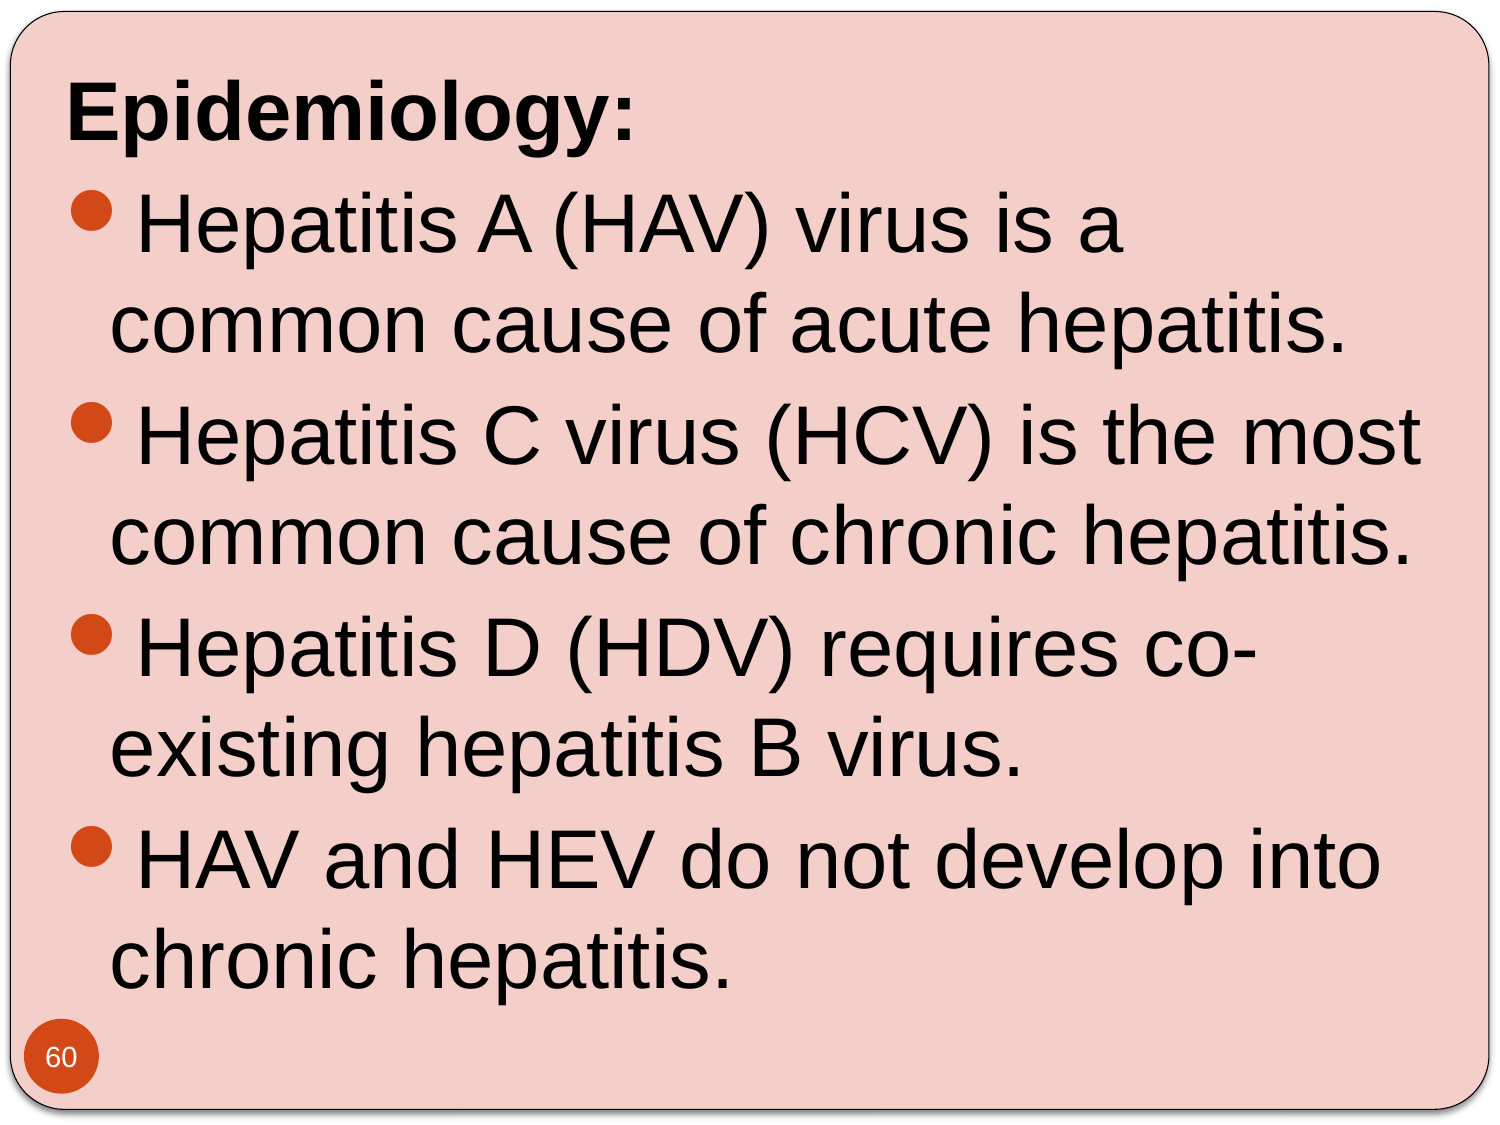

Epidemiology:
Hepatitis A (HAV) virus is a common cause of acute hepatitis.
Hepatitis C virus (HCV) is the most common cause of chronic hepatitis.
Hepatitis D (HDV) requires co-existing hepatitis B virus.
HAV and HEV do not develop into chronic hepatitis.

60